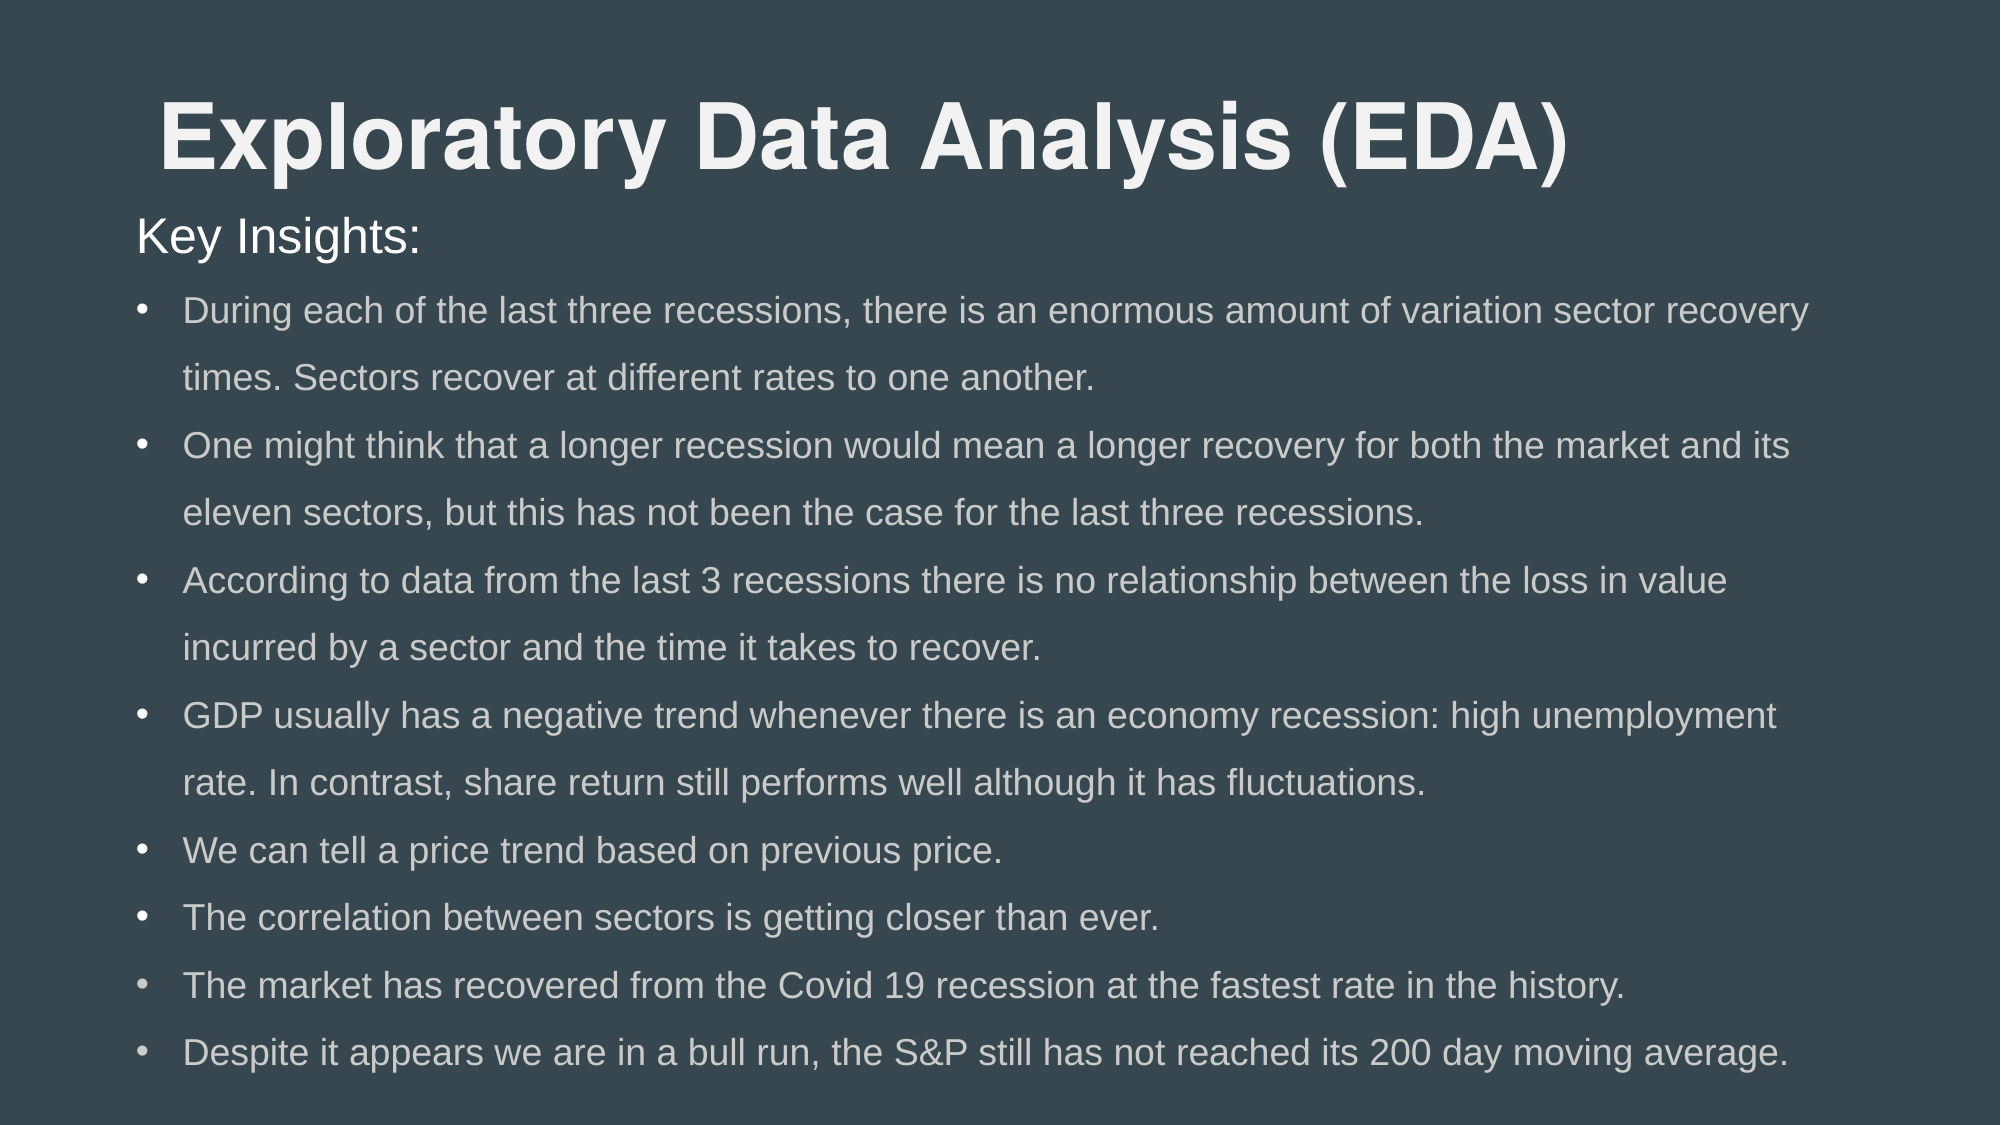

Exploratory Data Analysis (EDA)
Key Insights:
During each of the last three recessions, there is an enormous amount of variation sector recovery times. Sectors recover at different rates to one another.
One might think that a longer recession would mean a longer recovery for both the market and its eleven sectors, but this has not been the case for the last three recessions.
According to data from the last 3 recessions there is no relationship between the loss in value incurred by a sector and the time it takes to recover.
GDP usually has a negative trend whenever there is an economy recession: high unemployment rate. In contrast, share return still performs well although it has fluctuations.
We can tell a price trend based on previous price.
The correlation between sectors is getting closer than ever.
The market has recovered from the Covid 19 recession at the fastest rate in the history.
Despite it appears we are in a bull run, the S&P still has not reached its 200 day moving average.